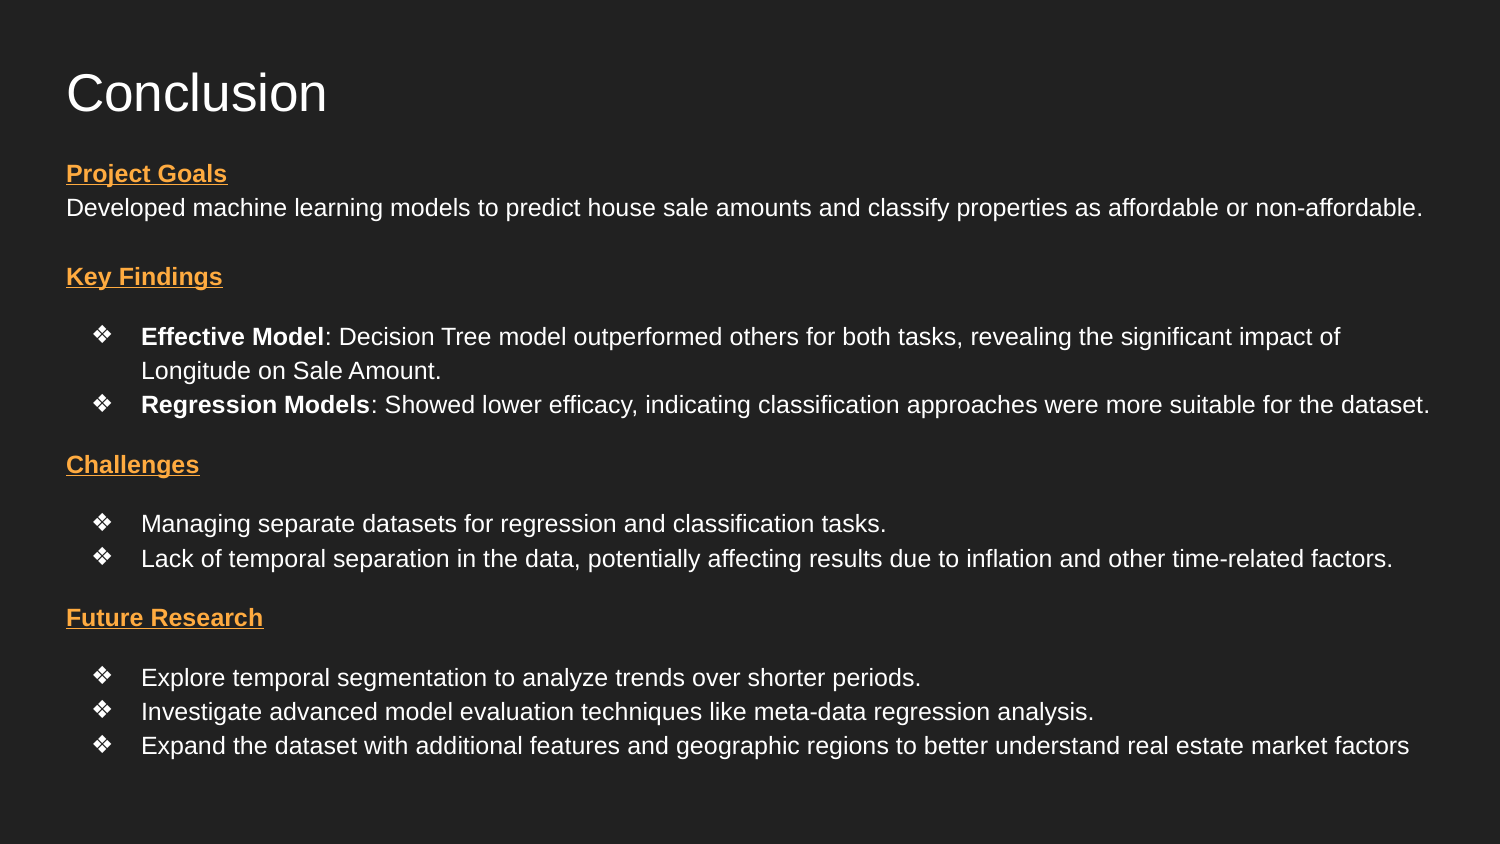

# Conclusion
Project Goals
Developed machine learning models to predict house sale amounts and classify properties as affordable or non-affordable.

Key Findings
Effective Model: Decision Tree model outperformed others for both tasks, revealing the significant impact of Longitude on Sale Amount.
Regression Models: Showed lower efficacy, indicating classification approaches were more suitable for the dataset.
Challenges
Managing separate datasets for regression and classification tasks.
Lack of temporal separation in the data, potentially affecting results due to inflation and other time-related factors.
Future Research
Explore temporal segmentation to analyze trends over shorter periods.
Investigate advanced model evaluation techniques like meta-data regression analysis.
Expand the dataset with additional features and geographic regions to better understand real estate market factors